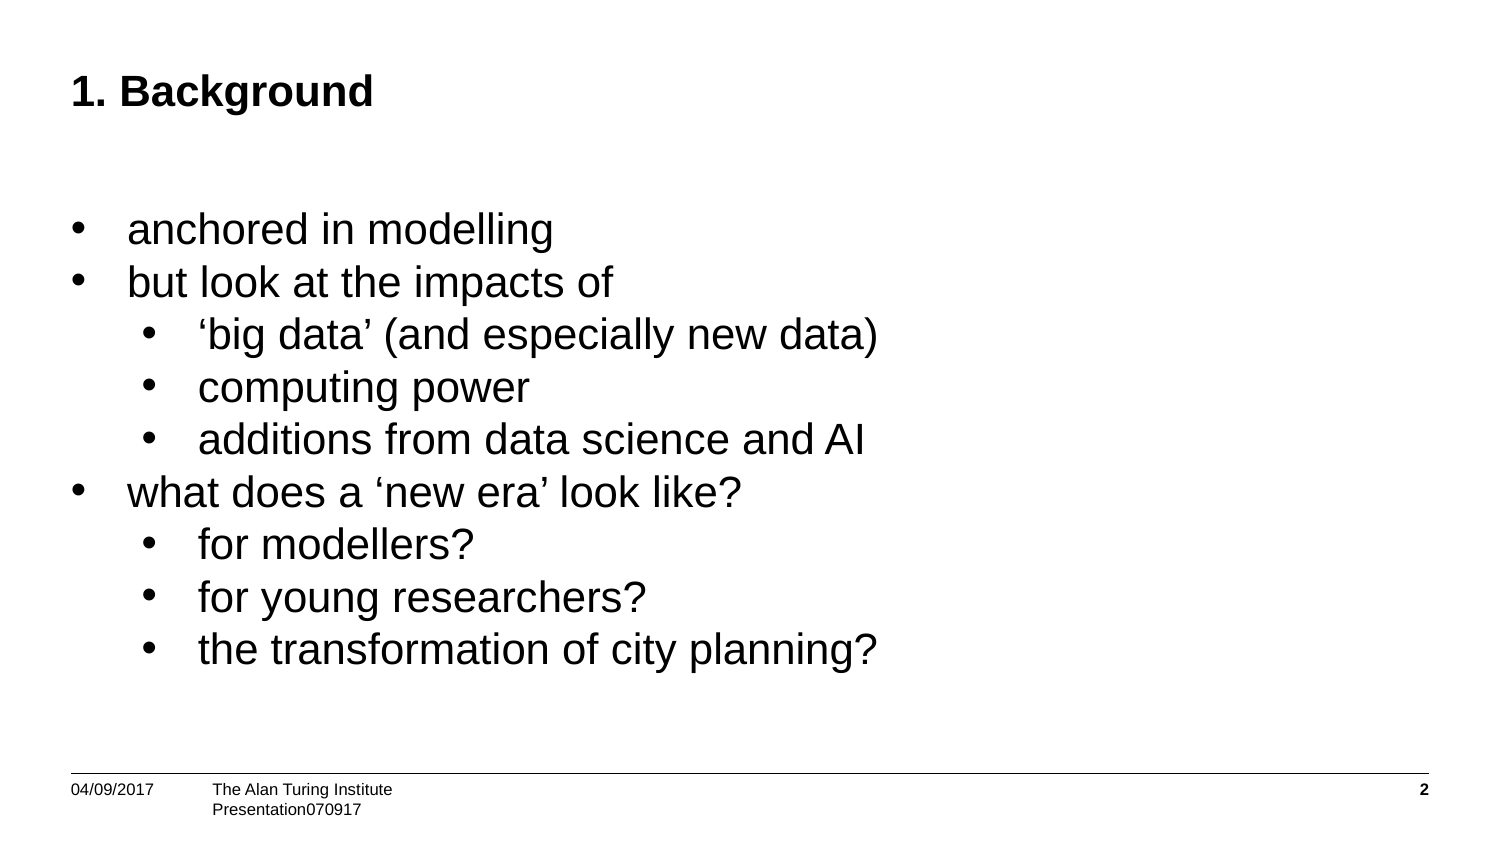

# 1. Background
anchored in modelling
but look at the impacts of
‘big data’ (and especially new data)
computing power
additions from data science and AI
what does a ‘new era’ look like?
for modellers?
for young researchers?
the transformation of city planning?
04/09/2017
2
Presentation070917